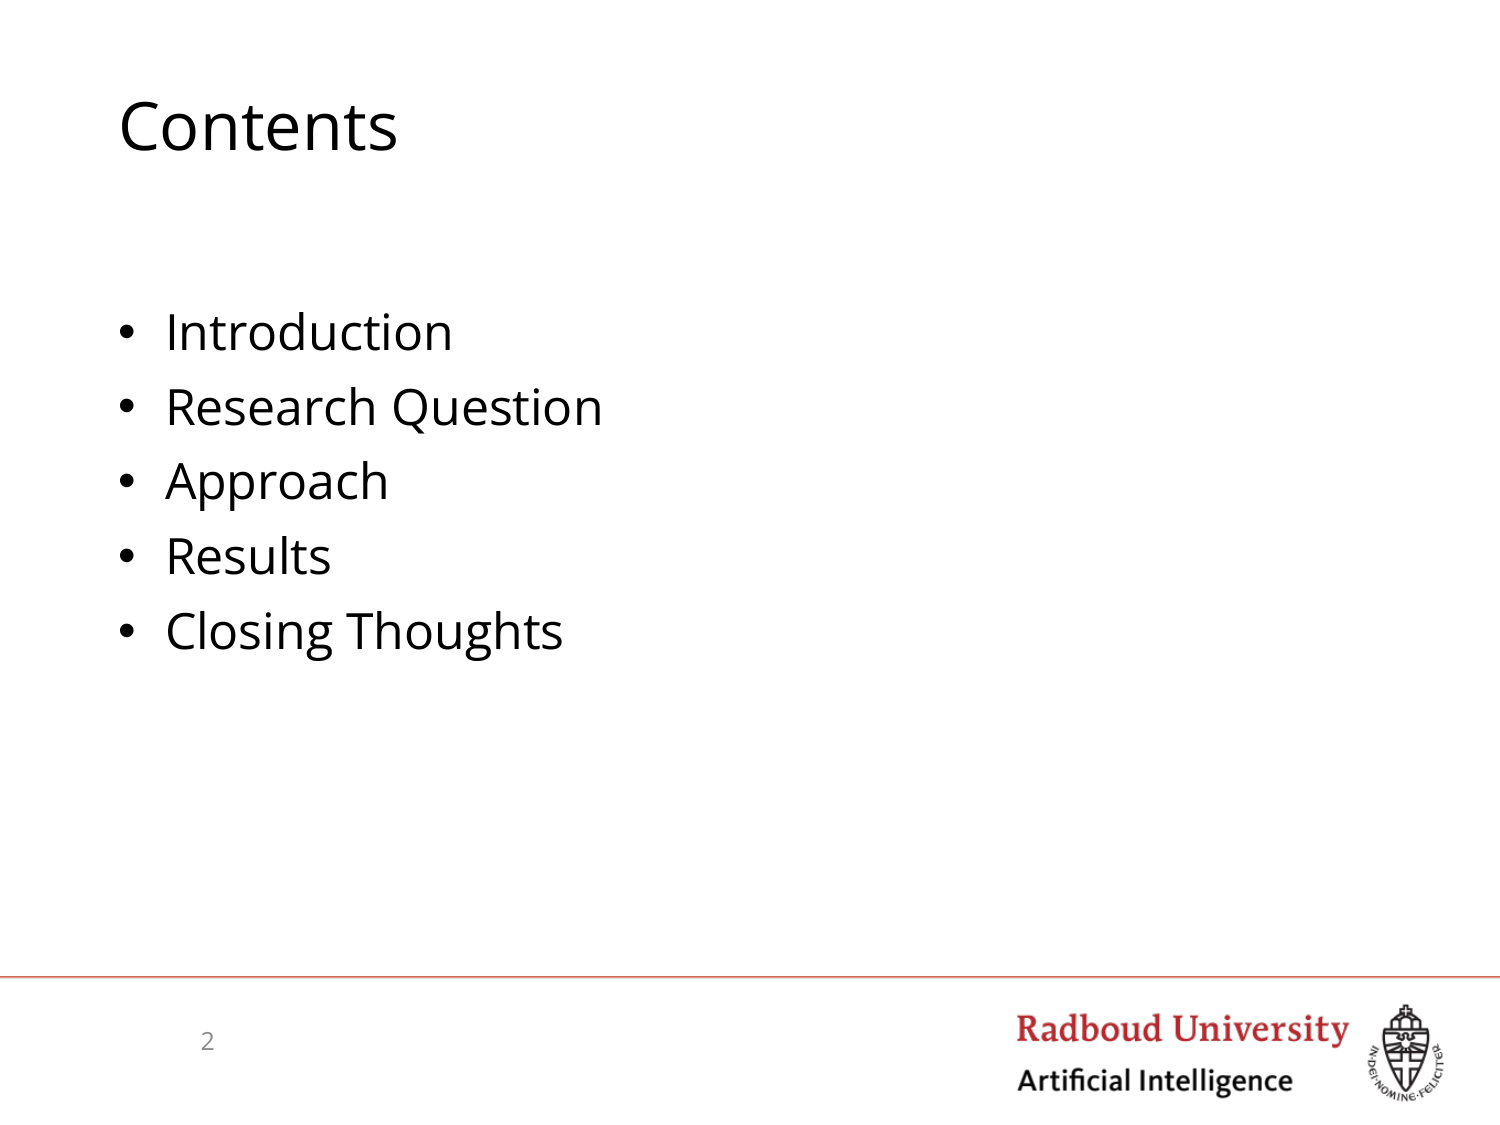

# Contents
Introduction
Research Question
Approach
Results
Closing Thoughts

2